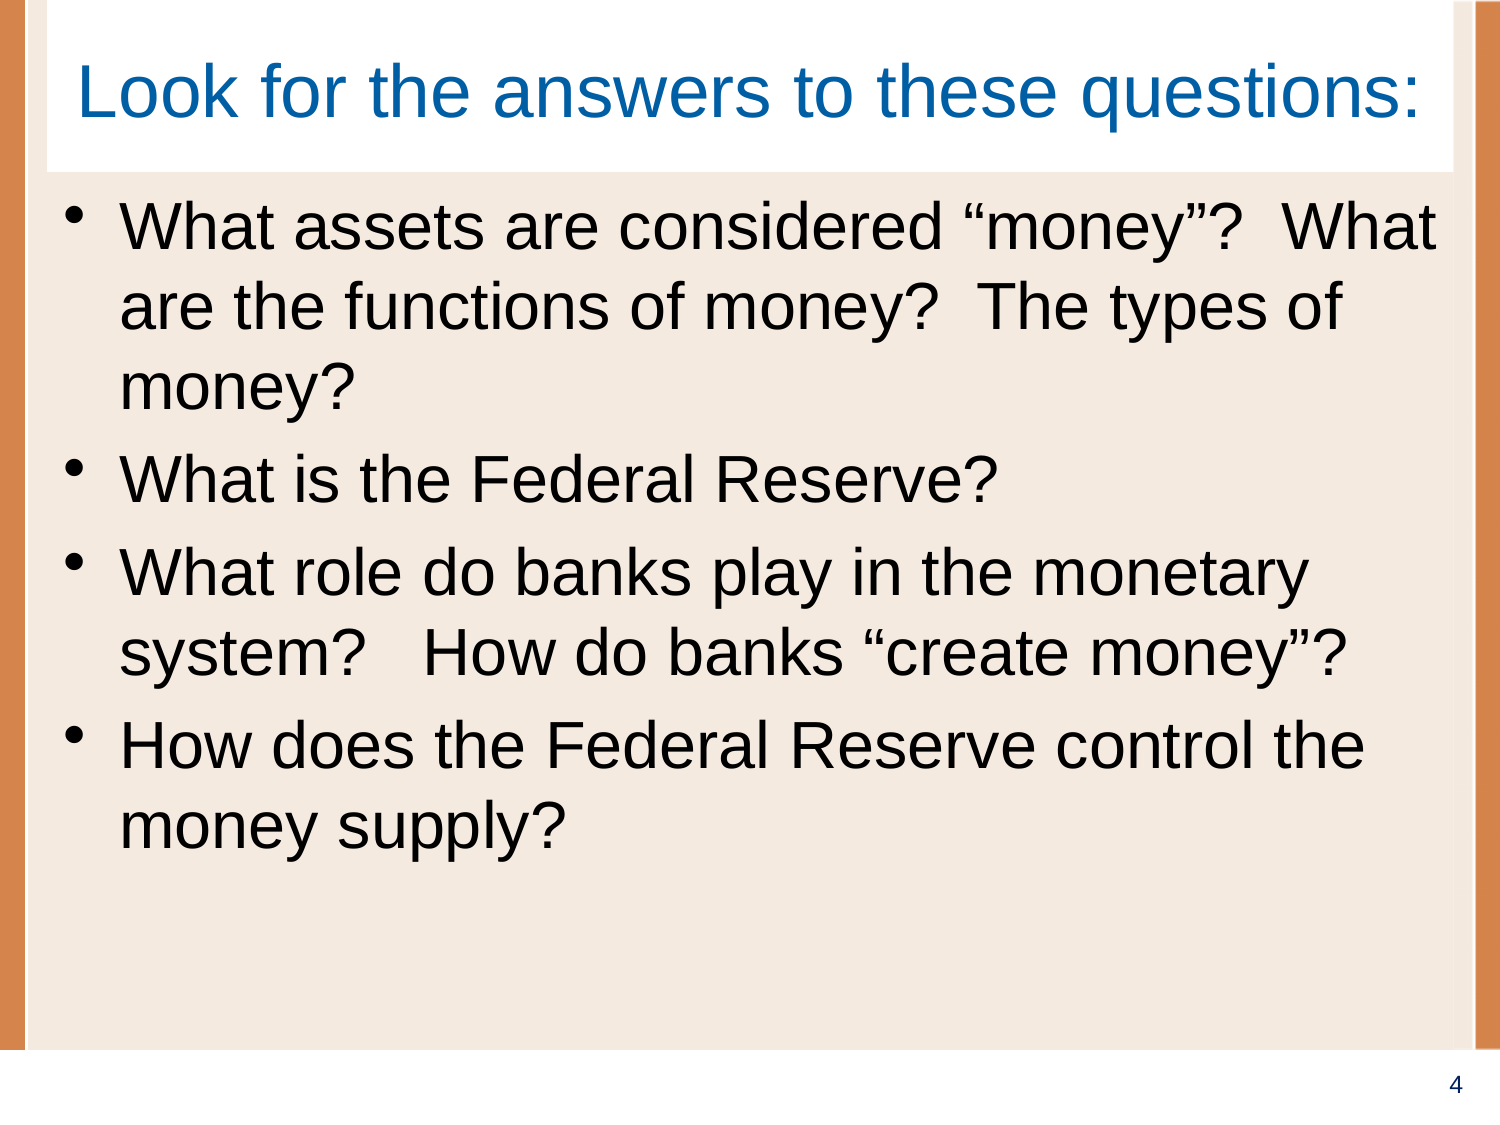

# Look for the answers to these questions:
What assets are considered “money”?  What are the functions of money?  The types of money?
What is the Federal Reserve?
What role do banks play in the monetary system?   How do banks “create money”?
How does the Federal Reserve control the money supply?
4